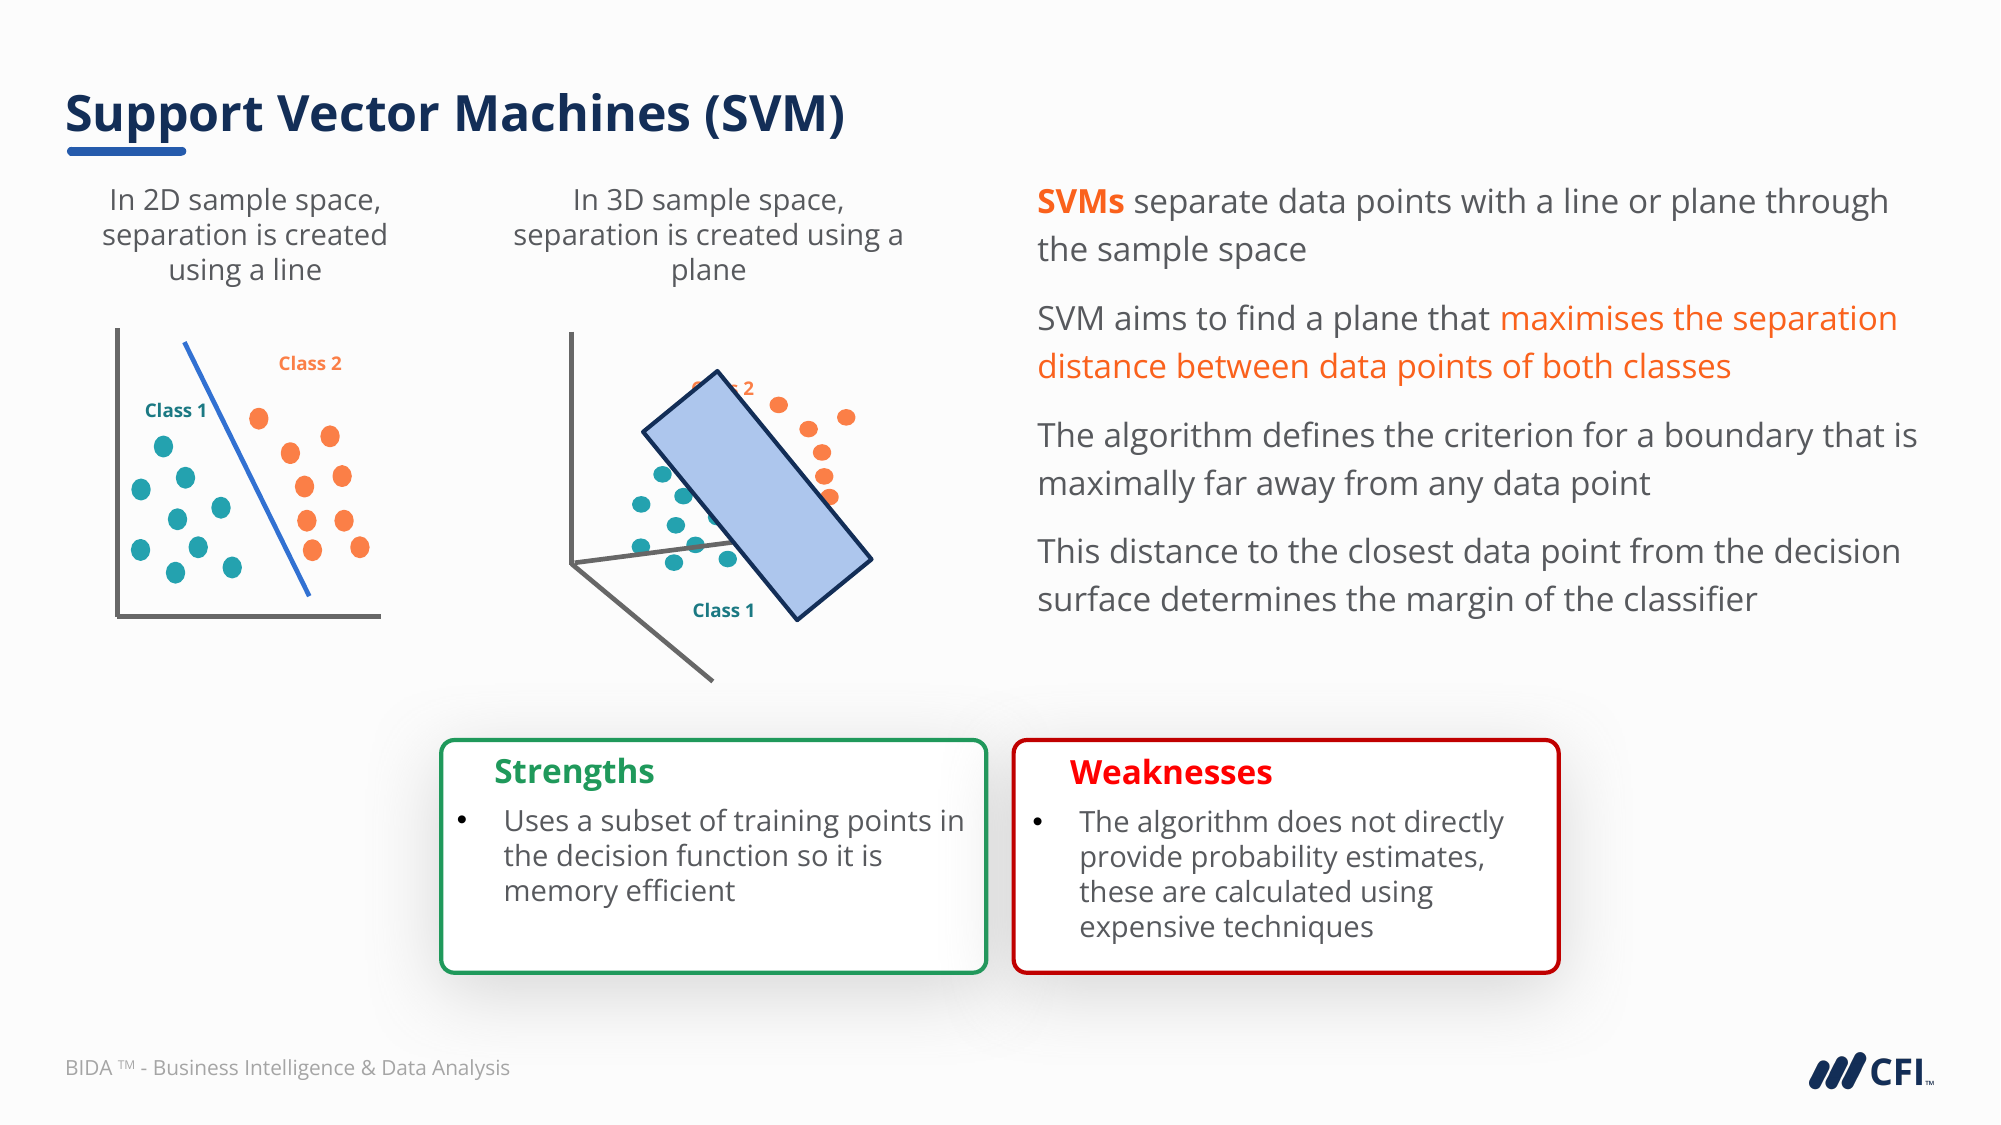

# Support Vector Machines (SVM)
SVMs separate data points with a line or plane through the sample space
SVM aims to find a plane that maximises the separation distance between data points of both classes
The algorithm defines the criterion for a boundary that is maximally far away from any data point
This distance to the closest data point from the decision surface determines the margin of the classifier
In 2D sample space, separation is created using a line
In 3D sample space, separation is created using a plane
Class 2
Class 1

Class 2

Class 1
Weaknesses
The algorithm does not directly provide probability estimates, these are calculated using  expensive techniques
Strengths
Uses a subset of training points in the decision function so it is memory efficient